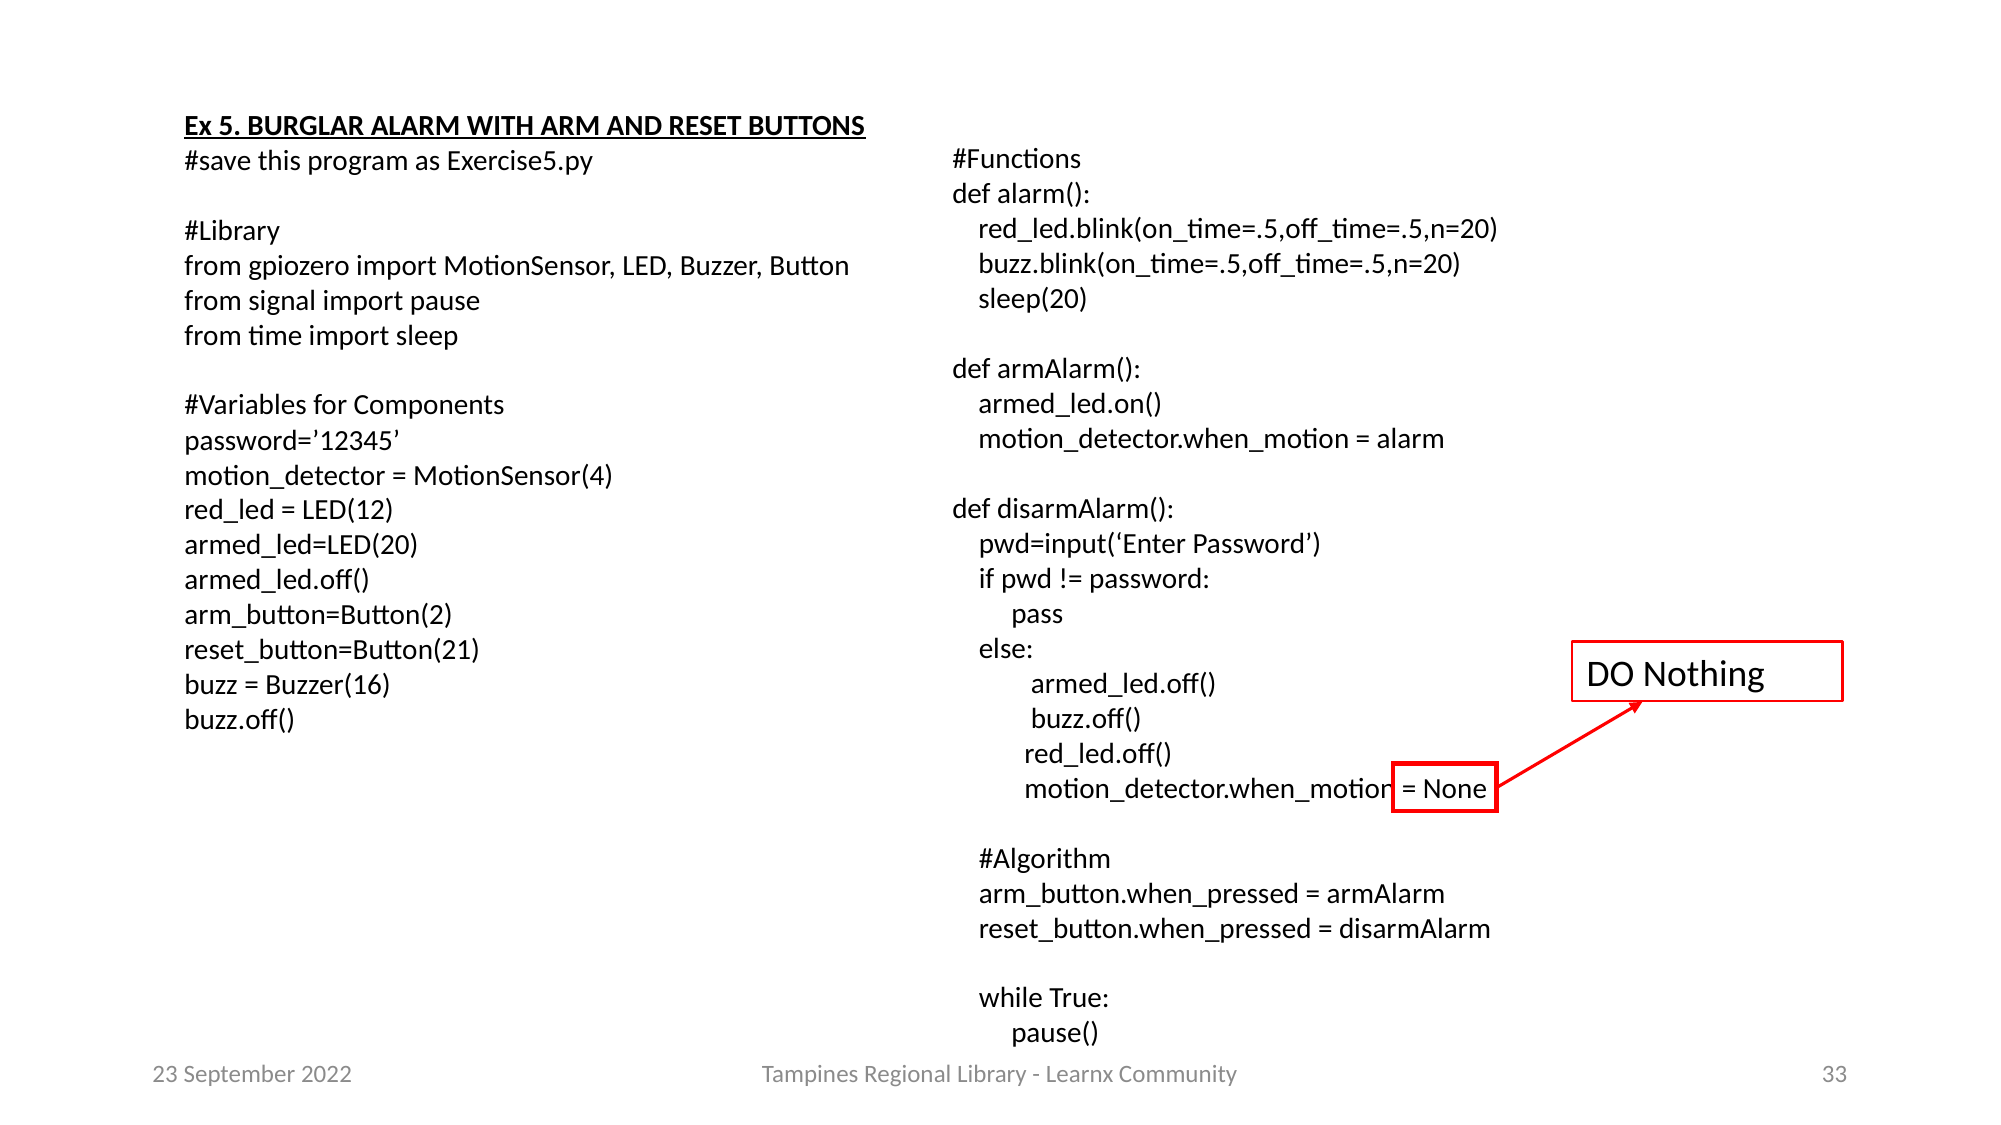

Ex 5. BURGLAR ALARM WITH ARM AND RESET BUTTONS
#save this program as Exercise5.py

#Library
from gpiozero import MotionSensor, LED, Buzzer, Button
from signal import pause
from time import sleep

#Variables for Components
password=’12345’
motion_detector = MotionSensor(4)
red_led = LED(12)
armed_led=LED(20)
armed_led.off()
arm_button=Button(2)
reset_button=Button(21)
buzz = Buzzer(16)
buzz.off()
#Functions
def alarm():
    red_led.blink(on_time=.5,off_time=.5,n=20)
    buzz.blink(on_time=.5,off_time=.5,n=20)
    sleep(20)

def armAlarm():
    armed_led.on()
    motion_detector.when_motion = alarm

def disarmAlarm():
pwd=input(‘Enter Password’)
if pwd != password:
     pass
else:
        armed_led.off()
        buzz.off()
       red_led.off()
       motion_detector.when_motion = None

#Algorithm
arm_button.when_pressed = armAlarm
reset_button.when_pressed = disarmAlarm

while True:
     pause()
DO Nothing

23 September 2022
Tampines Regional Library - Learnx Community
33